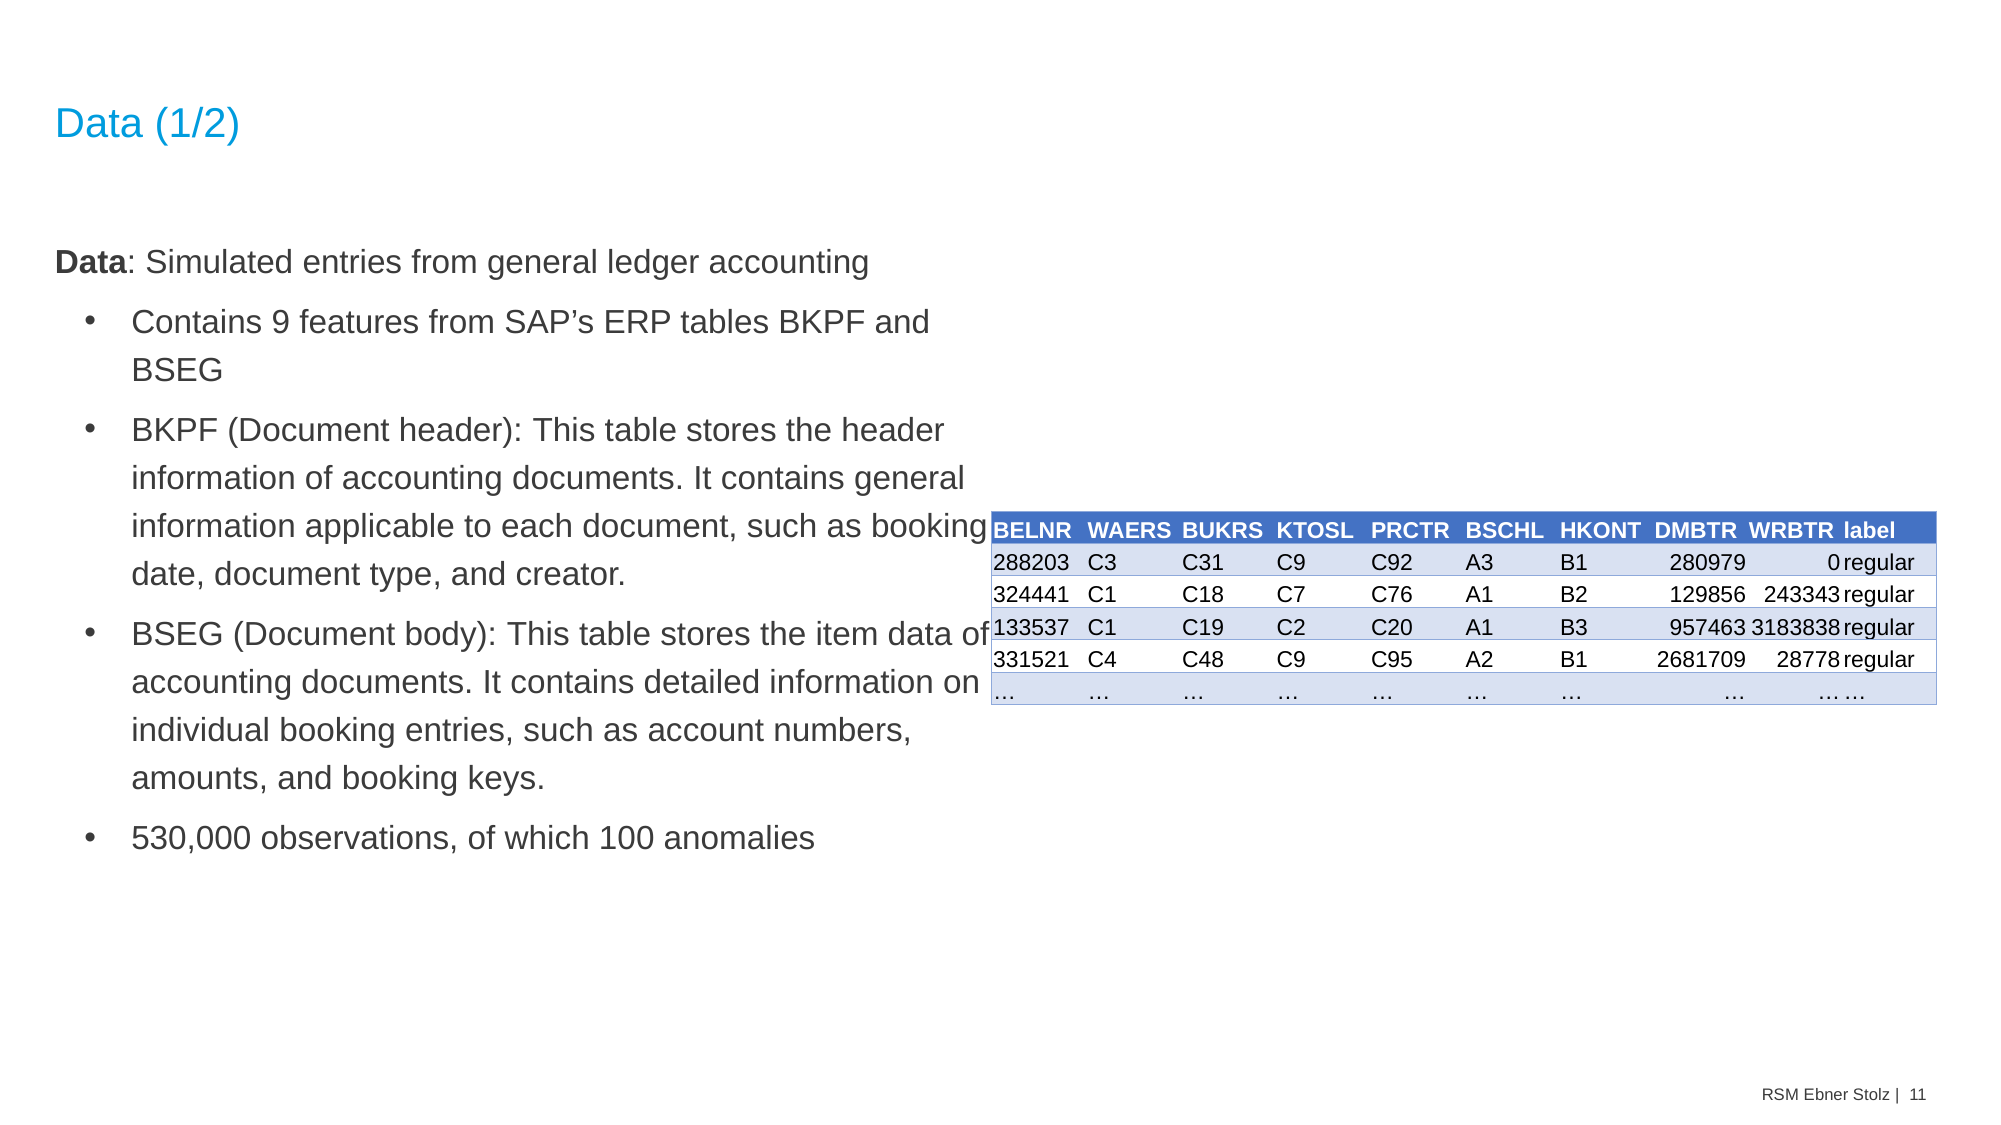

# Data (1/2)
Data: Simulated entries from general ledger accounting
Contains 9 features from SAP’s ERP tables BKPF and BSEG
BKPF (Document header): This table stores the header information of accounting documents. It contains general information applicable to each document, such as booking date, document type, and creator.
BSEG (Document body): This table stores the item data of accounting documents. It contains detailed information on individual booking entries, such as account numbers, amounts, and booking keys.
530,000 observations, of which 100 anomalies

| BELNR | WAERS | BUKRS | KTOSL | PRCTR | BSCHL | HKONT | DMBTR | WRBTR | label |
| --- | --- | --- | --- | --- | --- | --- | --- | --- | --- |
| 288203 | C3 | C31 | C9 | C92 | A3 | B1 | 280979 | 0 | regular |
| 324441 | C1 | C18 | C7 | C76 | A1 | B2 | 129856 | 243343 | regular |
| 133537 | C1 | C19 | C2 | C20 | A1 | B3 | 957463 | 3183838 | regular |
| 331521 | C4 | C48 | C9 | C95 | A2 | B1 | 2681709 | 28778 | regular |
| … | … | … | … | … | … | … | … | … | … |
RSM Ebner Stolz |
11